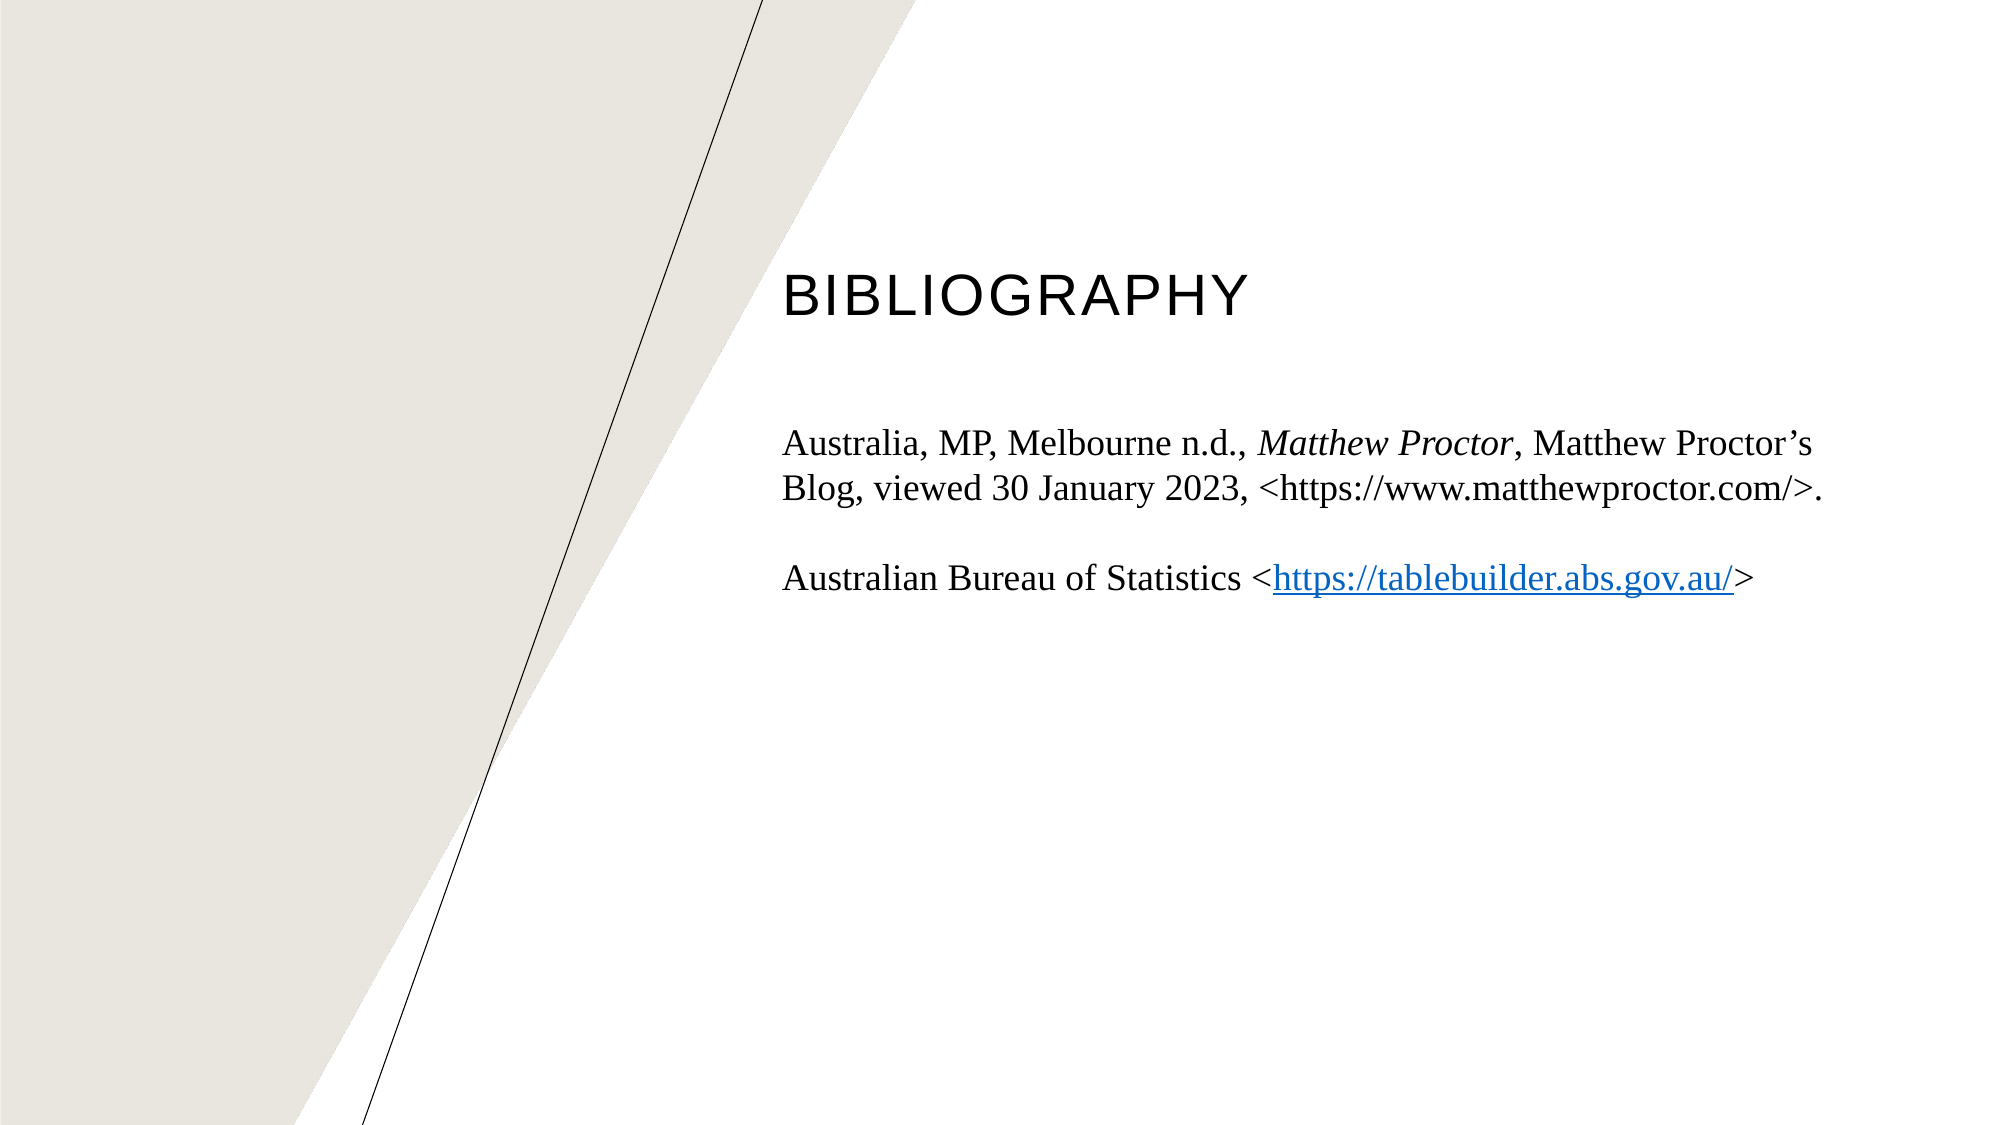

# Bibliography
Australia, MP, Melbourne n.d., Matthew Proctor, Matthew Proctor’s Blog, viewed 30 January 2023, <https://www.matthewproctor.com/>.

Australian Bureau of Statistics <https://tablebuilder.abs.gov.au/>